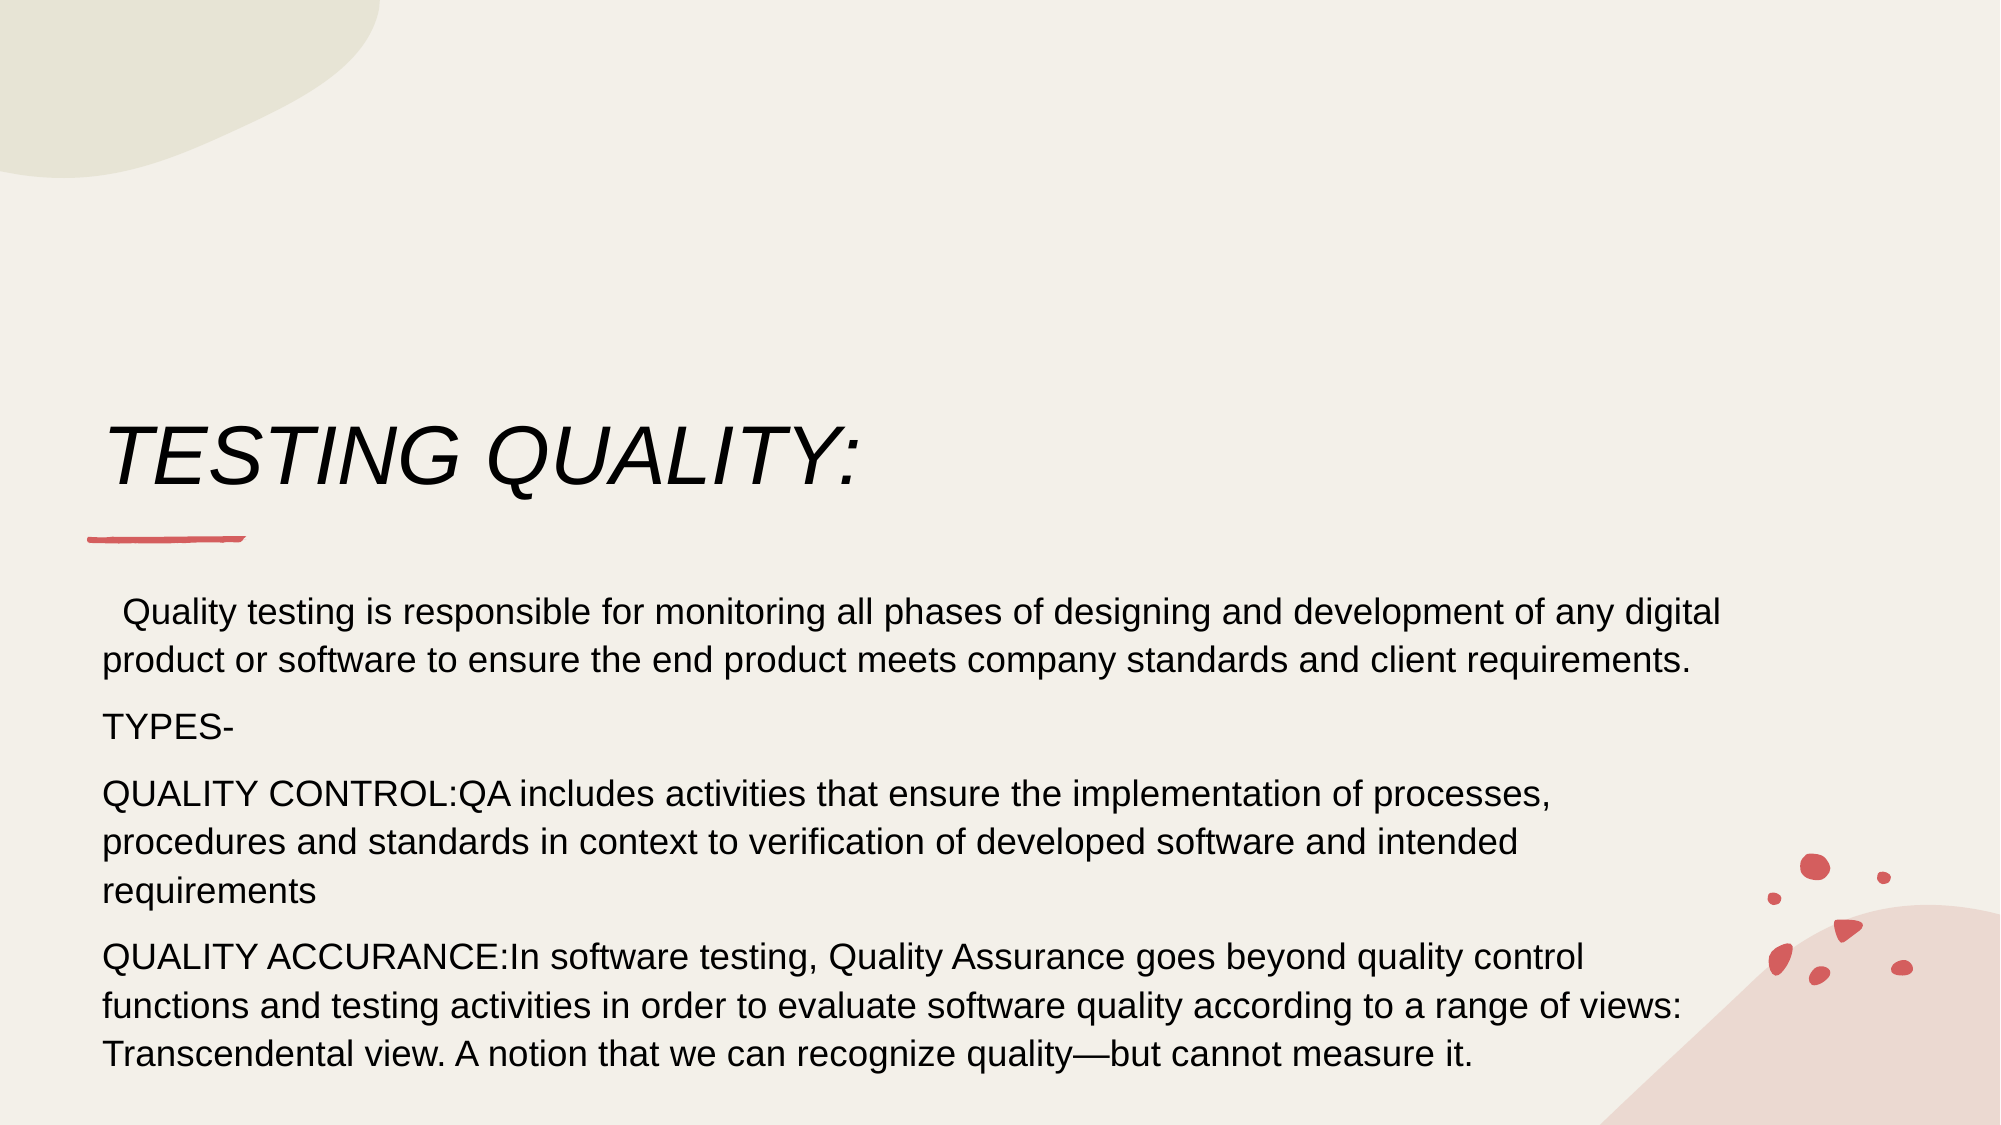

# TESTING QUALITY:
  Quality testing is responsible for monitoring all phases of designing and development of any digital product or software to ensure the end product meets company standards and client requirements.
TYPES-
QUALITY CONTROL:QA includes activities that ensure the implementation of processes, procedures and standards in context to verification of developed software and intended requirements
QUALITY ACCURANCE:In software testing, Quality Assurance goes beyond quality control functions and testing activities in order to evaluate software quality according to a range of views: Transcendental view. A notion that we can recognize quality—but cannot measure it.